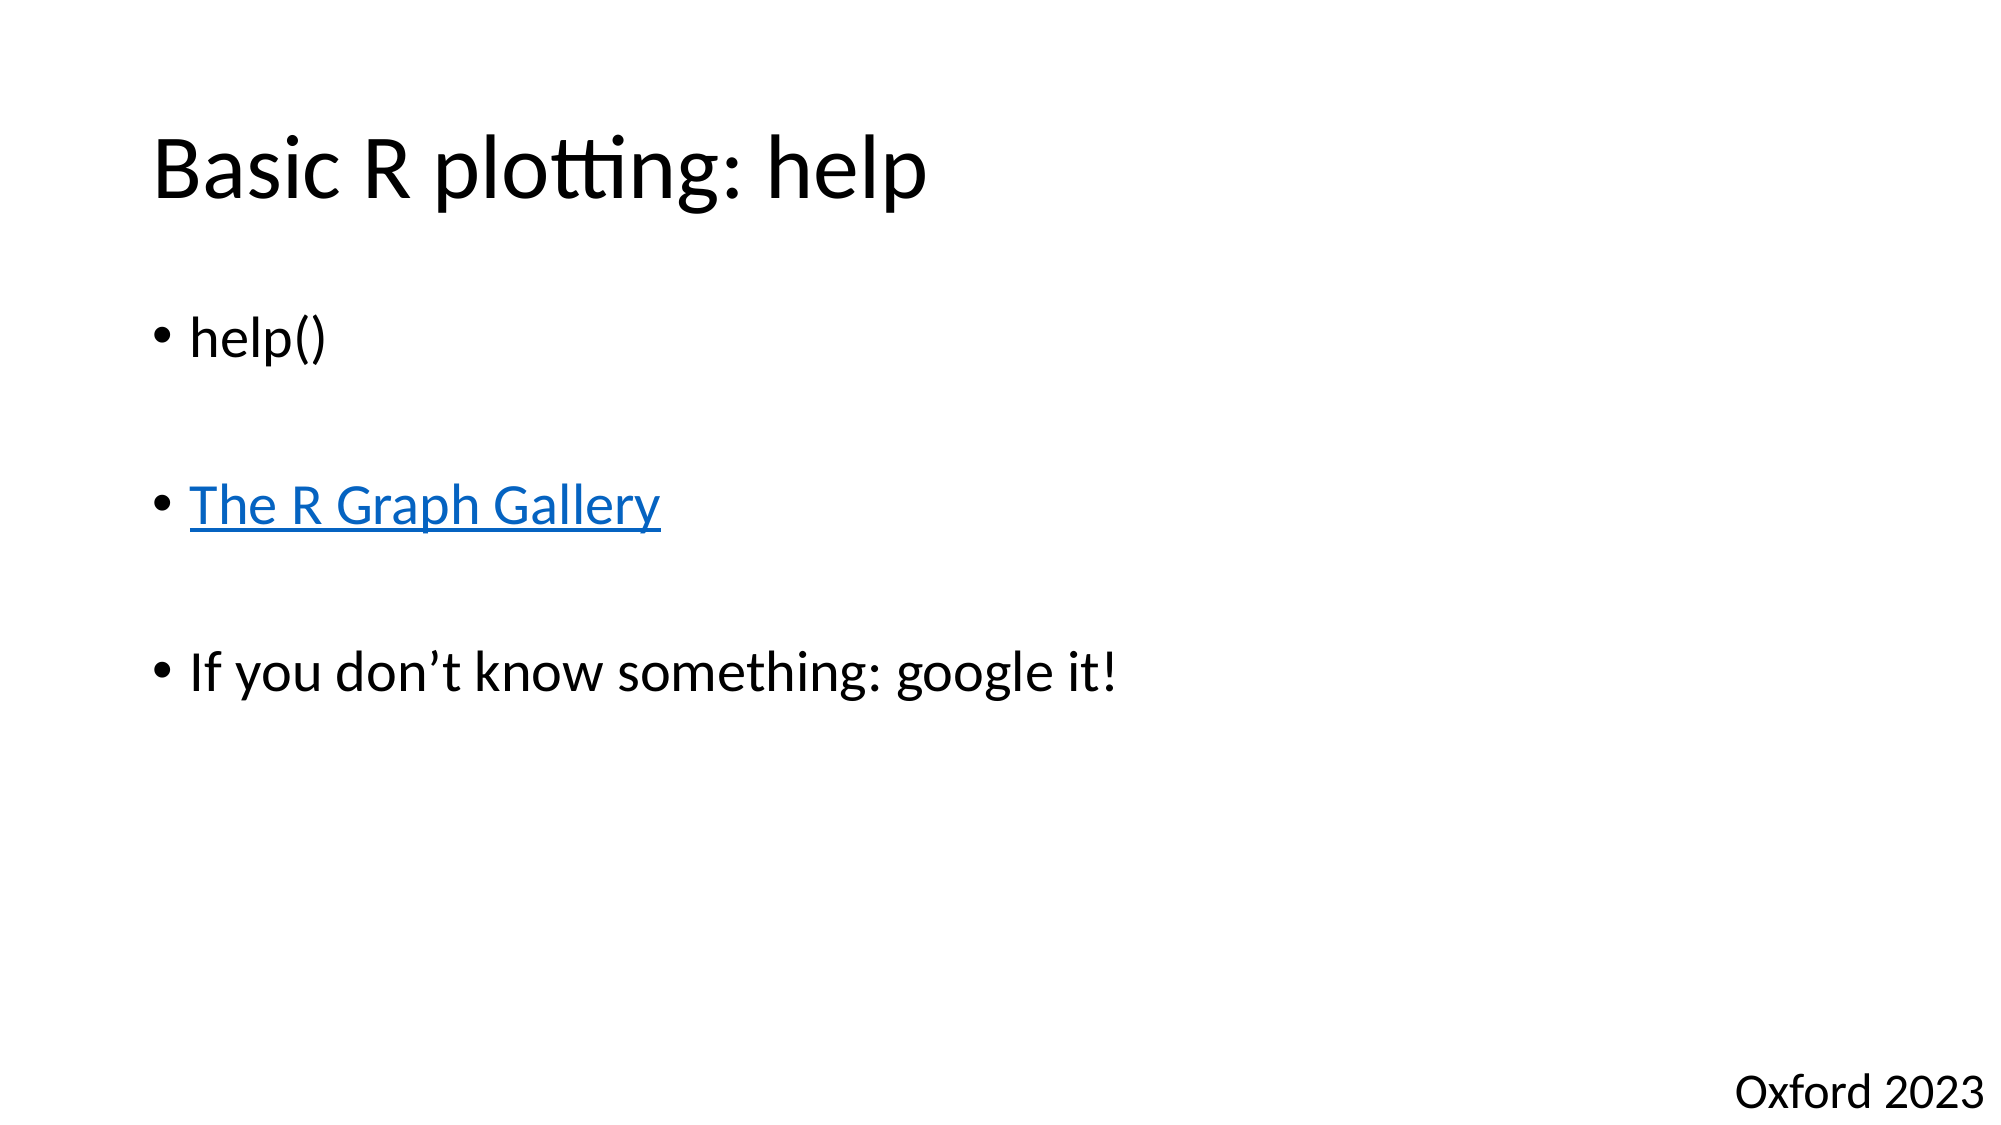

# Basic R plotting: help
help()

The R Graph Gallery

If you don’t know something: google it!
Oxford 2023